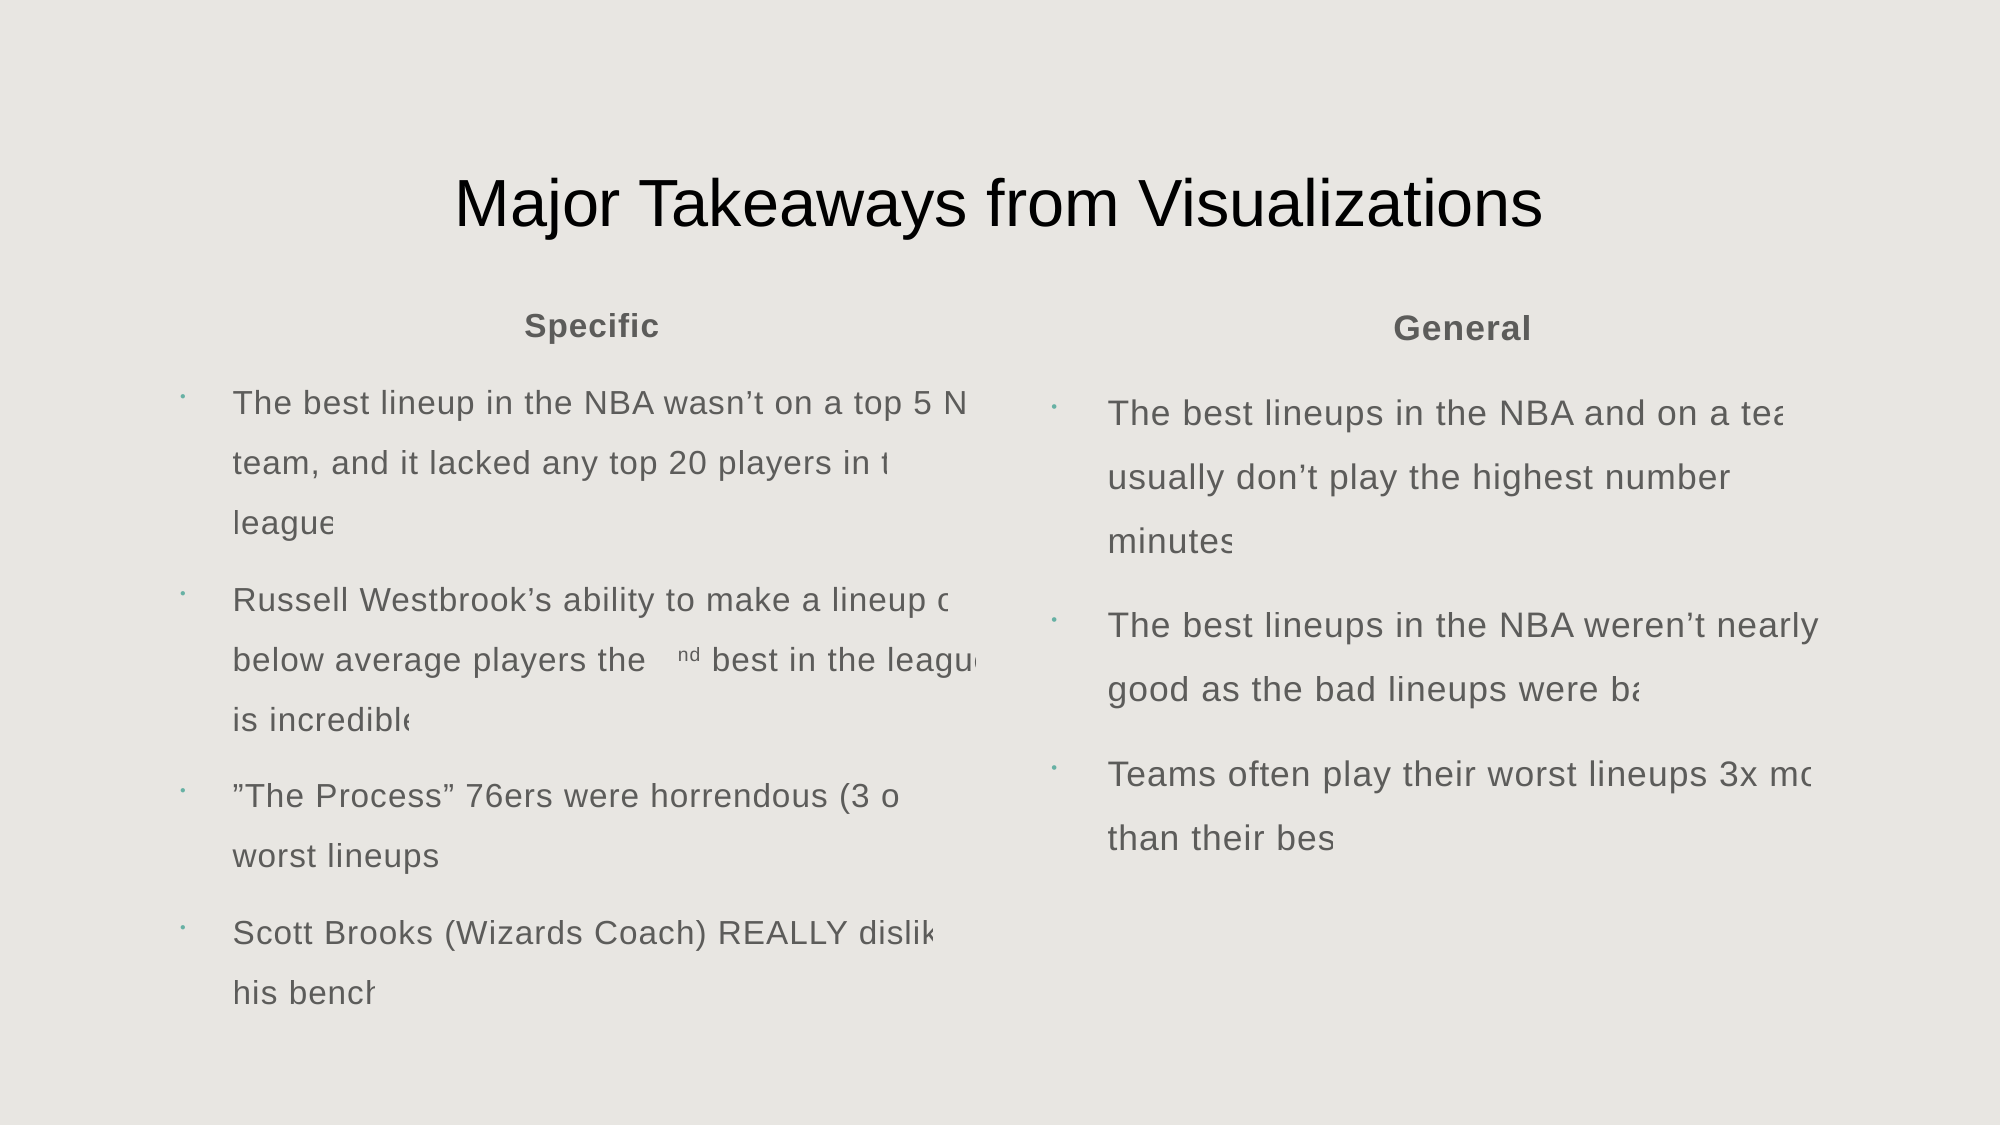

# Major Takeaways from Visualizations
Specific:
The best lineup in the NBA wasn’t on a top 5 NBA team, and it lacked any top 20 players in the league
Russell Westbrook’s ability to make a lineup of 4 below average players the 2nd best in the league is incredible
”The Process” 76ers were horrendous (3 of 9 worst lineups)
Scott Brooks (Wizards Coach) REALLY dislikes his bench

General:
The best lineups in the NBA and on a team usually don’t play the highest number of minutes
The best lineups in the NBA weren’t nearly as good as the bad lineups were bad
Teams often play their worst lineups 3x more than their best